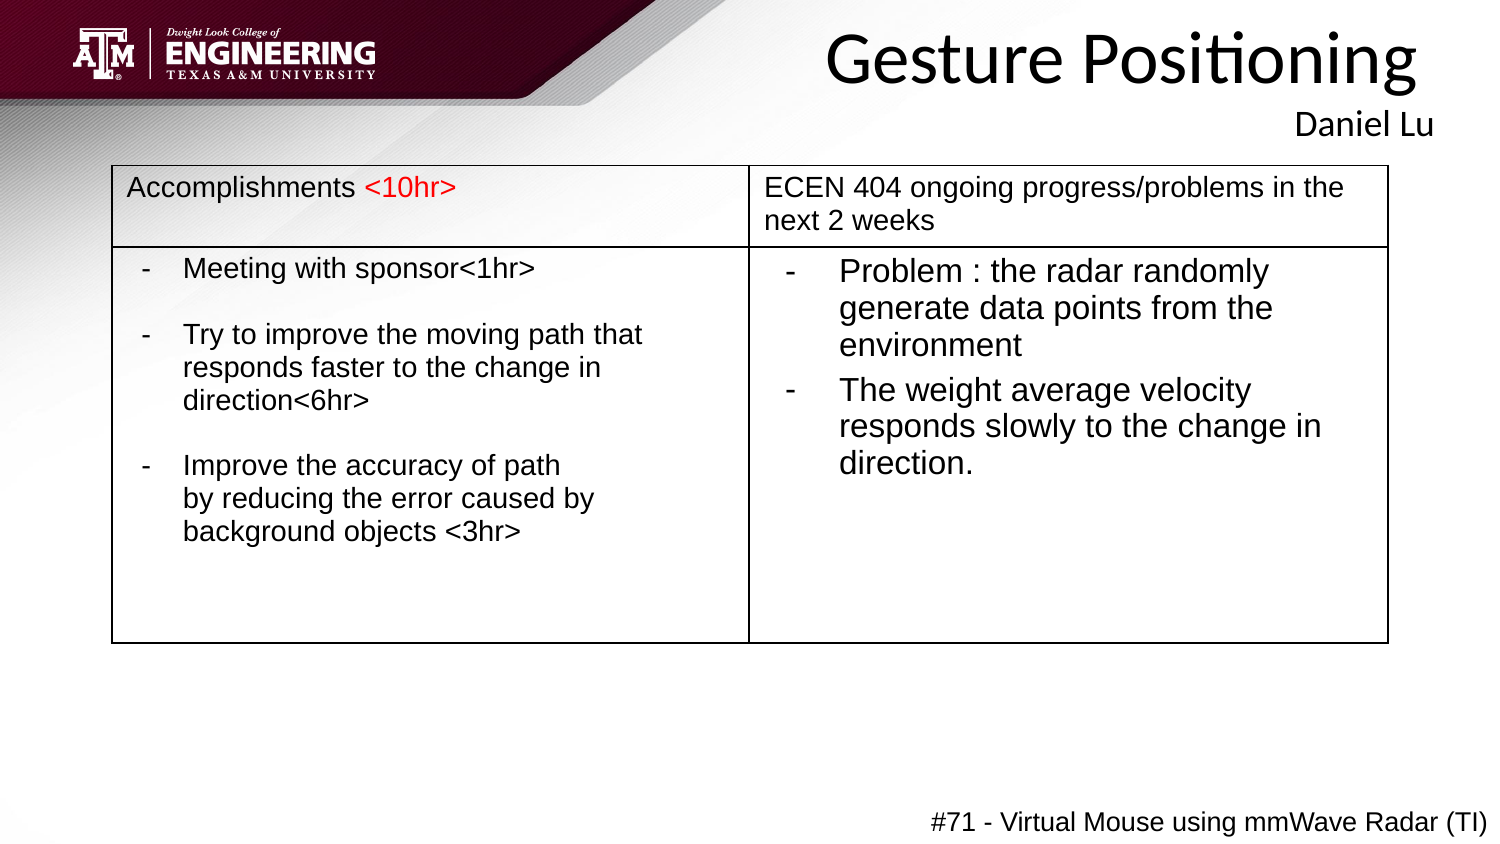

Gesture Positioning
 				Daniel Lu
| Accomplishments <10hr> | ECEN 404 ongoing progress/problems in the next 2 weeks |
| --- | --- |
| Meeting with sponsor<1hr> Try to improve the moving path that responds faster to the change in direction<6hr> Improve the accuracy of path by reducing the error caused by background objects <3hr> | Problem : the radar randomly generate data points from the environment The weight average velocity responds slowly to the change in direction. |
#71 - Virtual Mouse using mmWave Radar (TI)